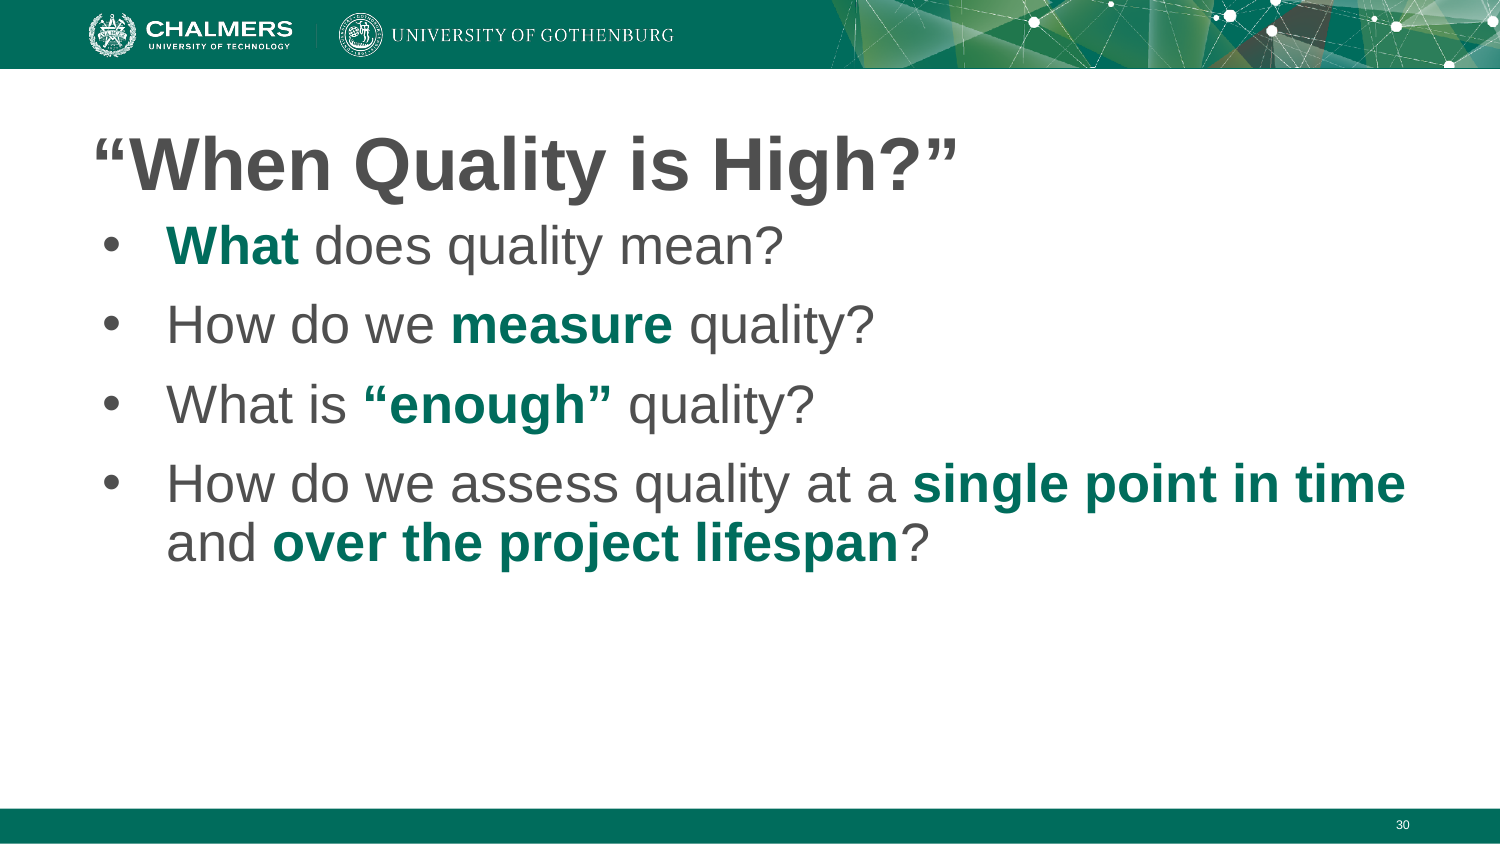

# “When Quality is High?”
What does quality mean?
How do we measure quality?
What is “enough” quality?
How do we assess quality at a single point in time and over the project lifespan?
30